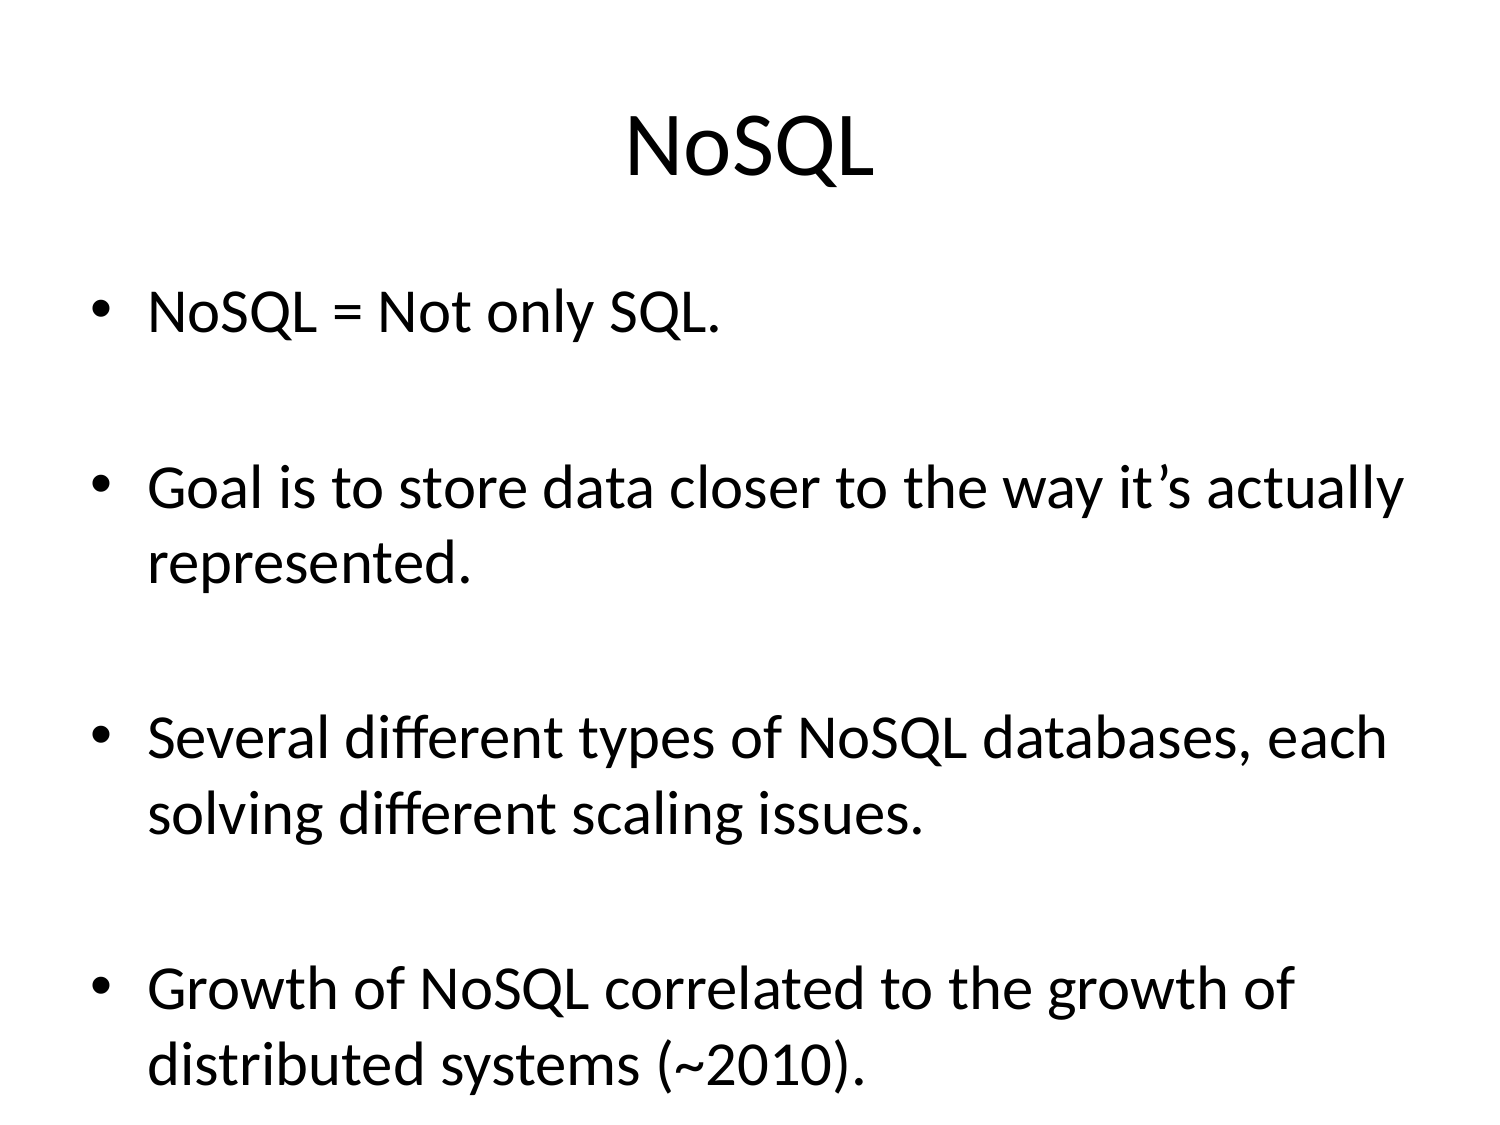

# NoSQL
NoSQL = Not only SQL.

Goal is to store data closer to the way it’s actually represented.

Several different types of NoSQL databases, each solving different scaling issues.

Growth of NoSQL correlated to the growth of distributed systems (~2010).